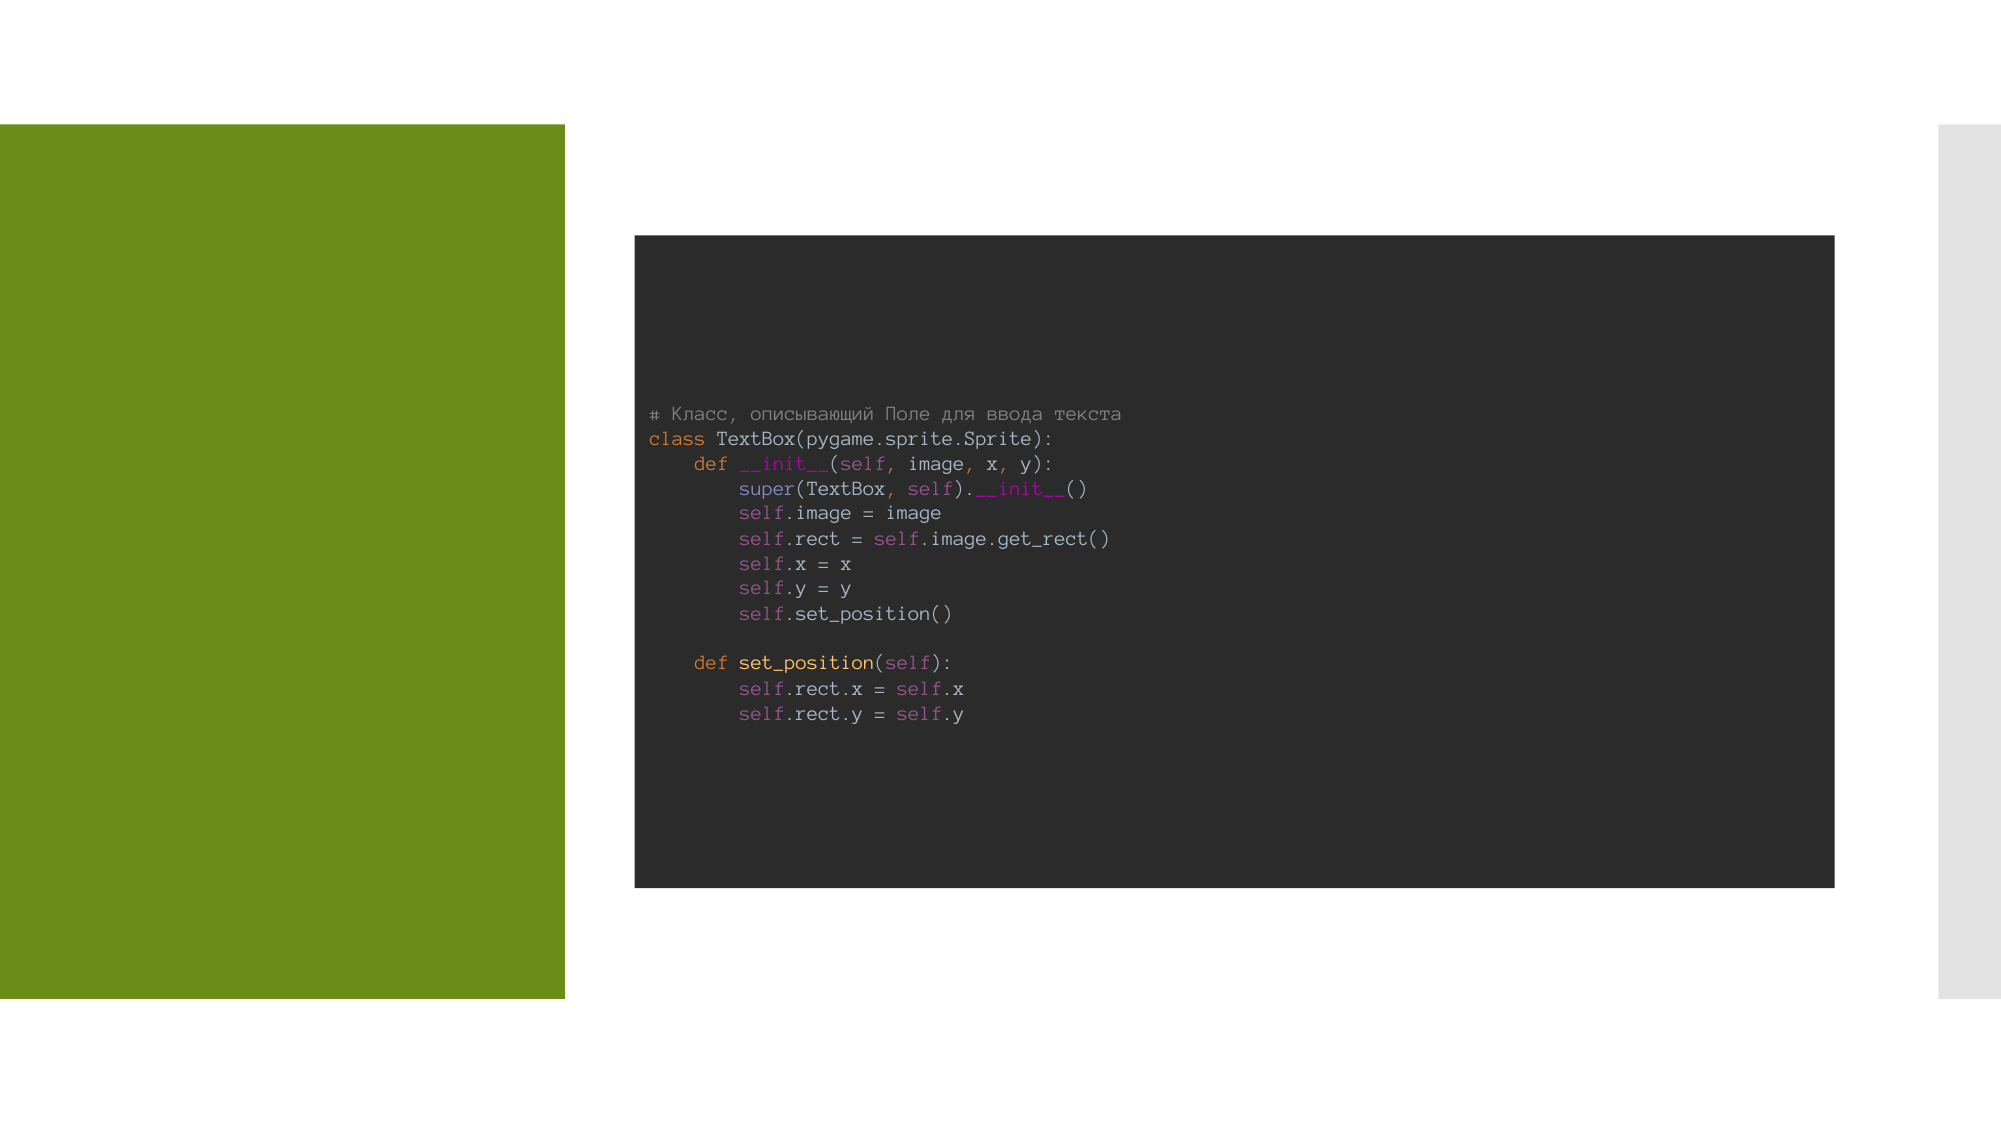

# Класс, описывающий Поле для ввода текста class TextBox(pygame.sprite.Sprite): def __init__(self, image, x, y): super(TextBox, self).__init__() self.image = image self.rect = self.image.get_rect() self.x = x self.y = y self.set_position() def set_position(self): self.rect.x = self.x self.rect.y = self.y
#